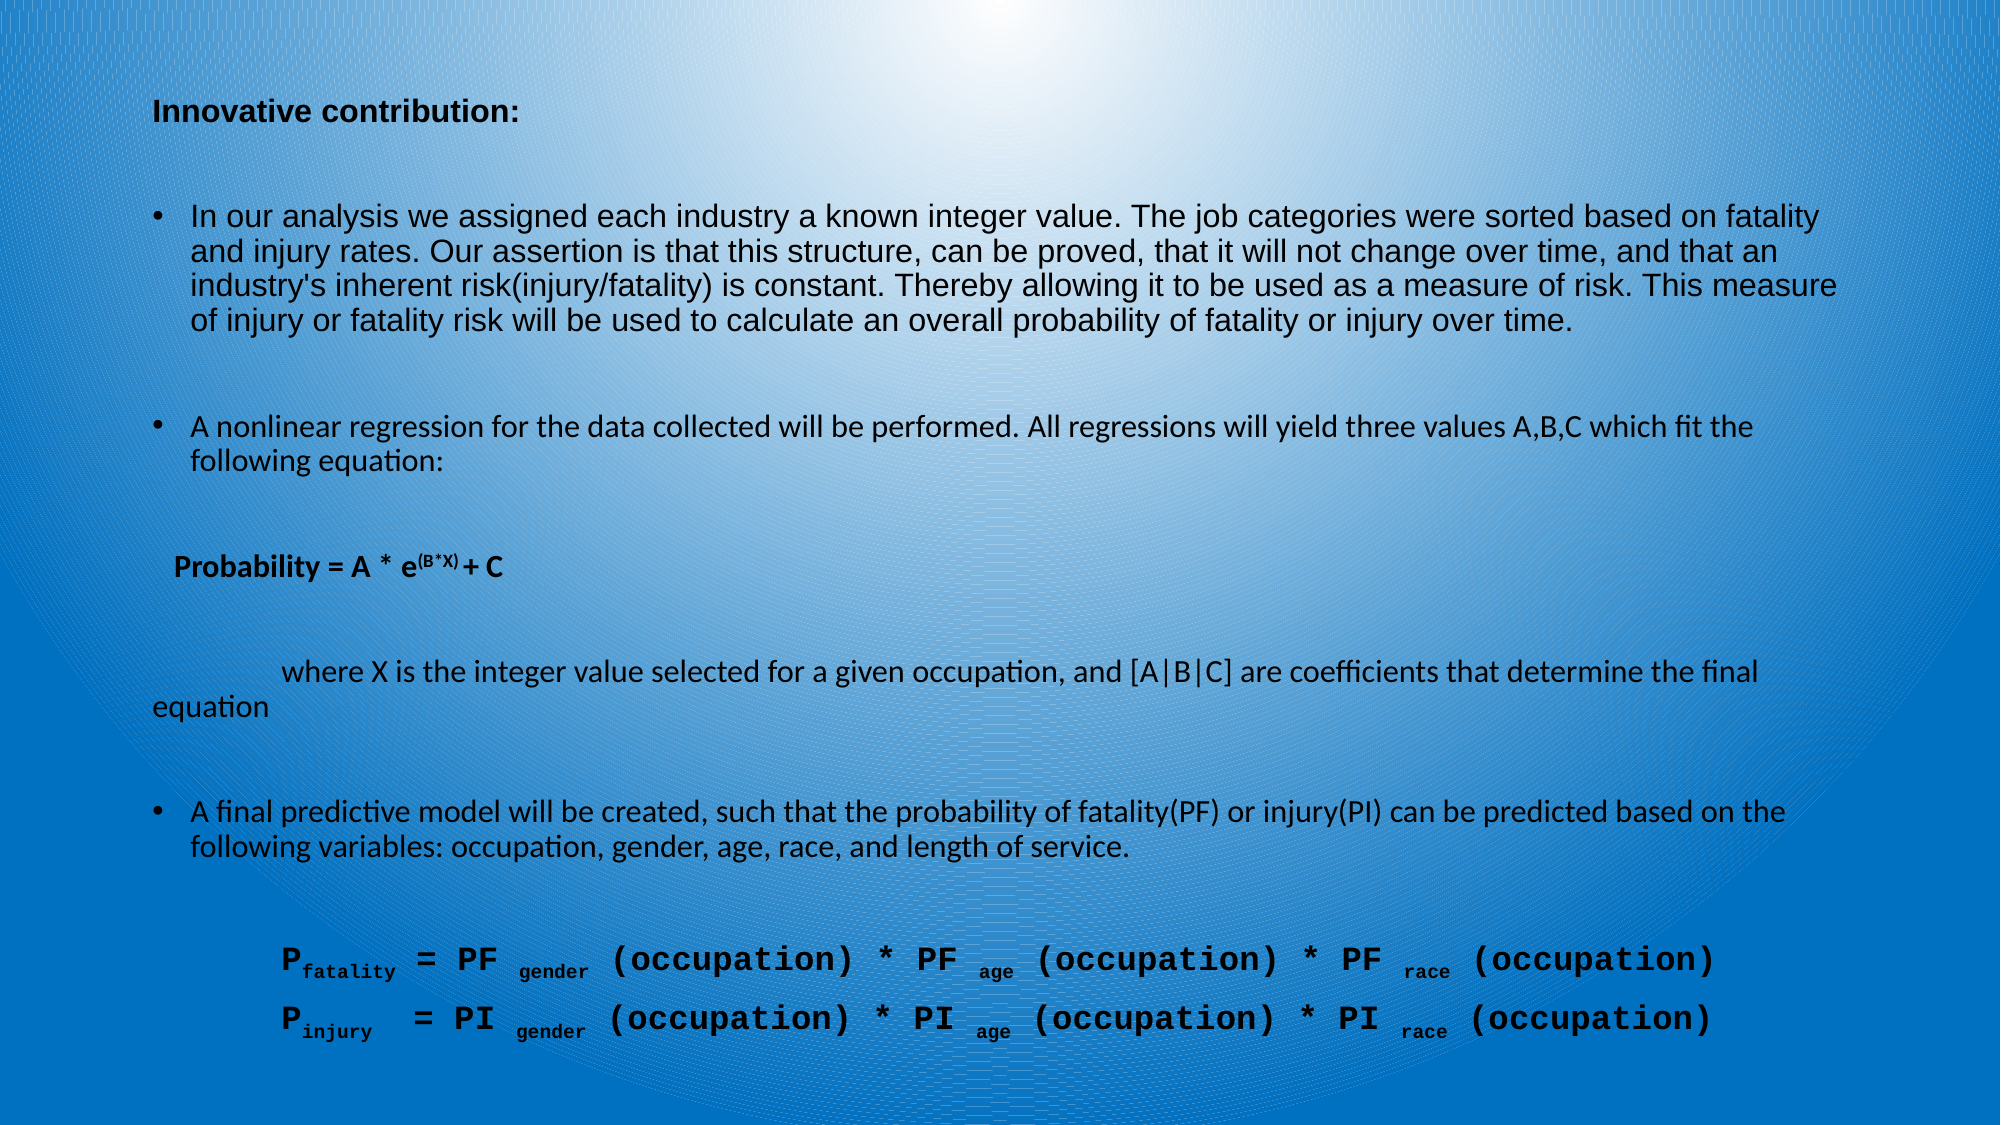

Innovative contribution:

In our analysis we assigned each industry a known integer value. The job categories were sorted based on fatality and injury rates. Our assertion is that this structure, can be proved, that it will not change over time, and that an industry's inherent risk(injury/fatality) is constant. Thereby allowing it to be used as a measure of risk. This measure of injury or fatality risk will be used to calculate an overall probability of fatality or injury over time.

A nonlinear regression for the data collected will be performed. All regressions will yield three values A,B,C which fit the following equation:

   Probability = A * e(B*X) + C

	where X is the integer value selected for a given occupation, and [A|B|C] are coefficients that determine the final equation

A final predictive model will be created, such that the probability of fatality(PF) or injury(PI) can be predicted based on the following variables: occupation, gender, age, race, and length of service.

	Pfatality = PF gender (occupation) * PF age (occupation) * PF race (occupation)
	Pinjury  = PI gender (occupation) * PI age (occupation) * PI race (occupation)